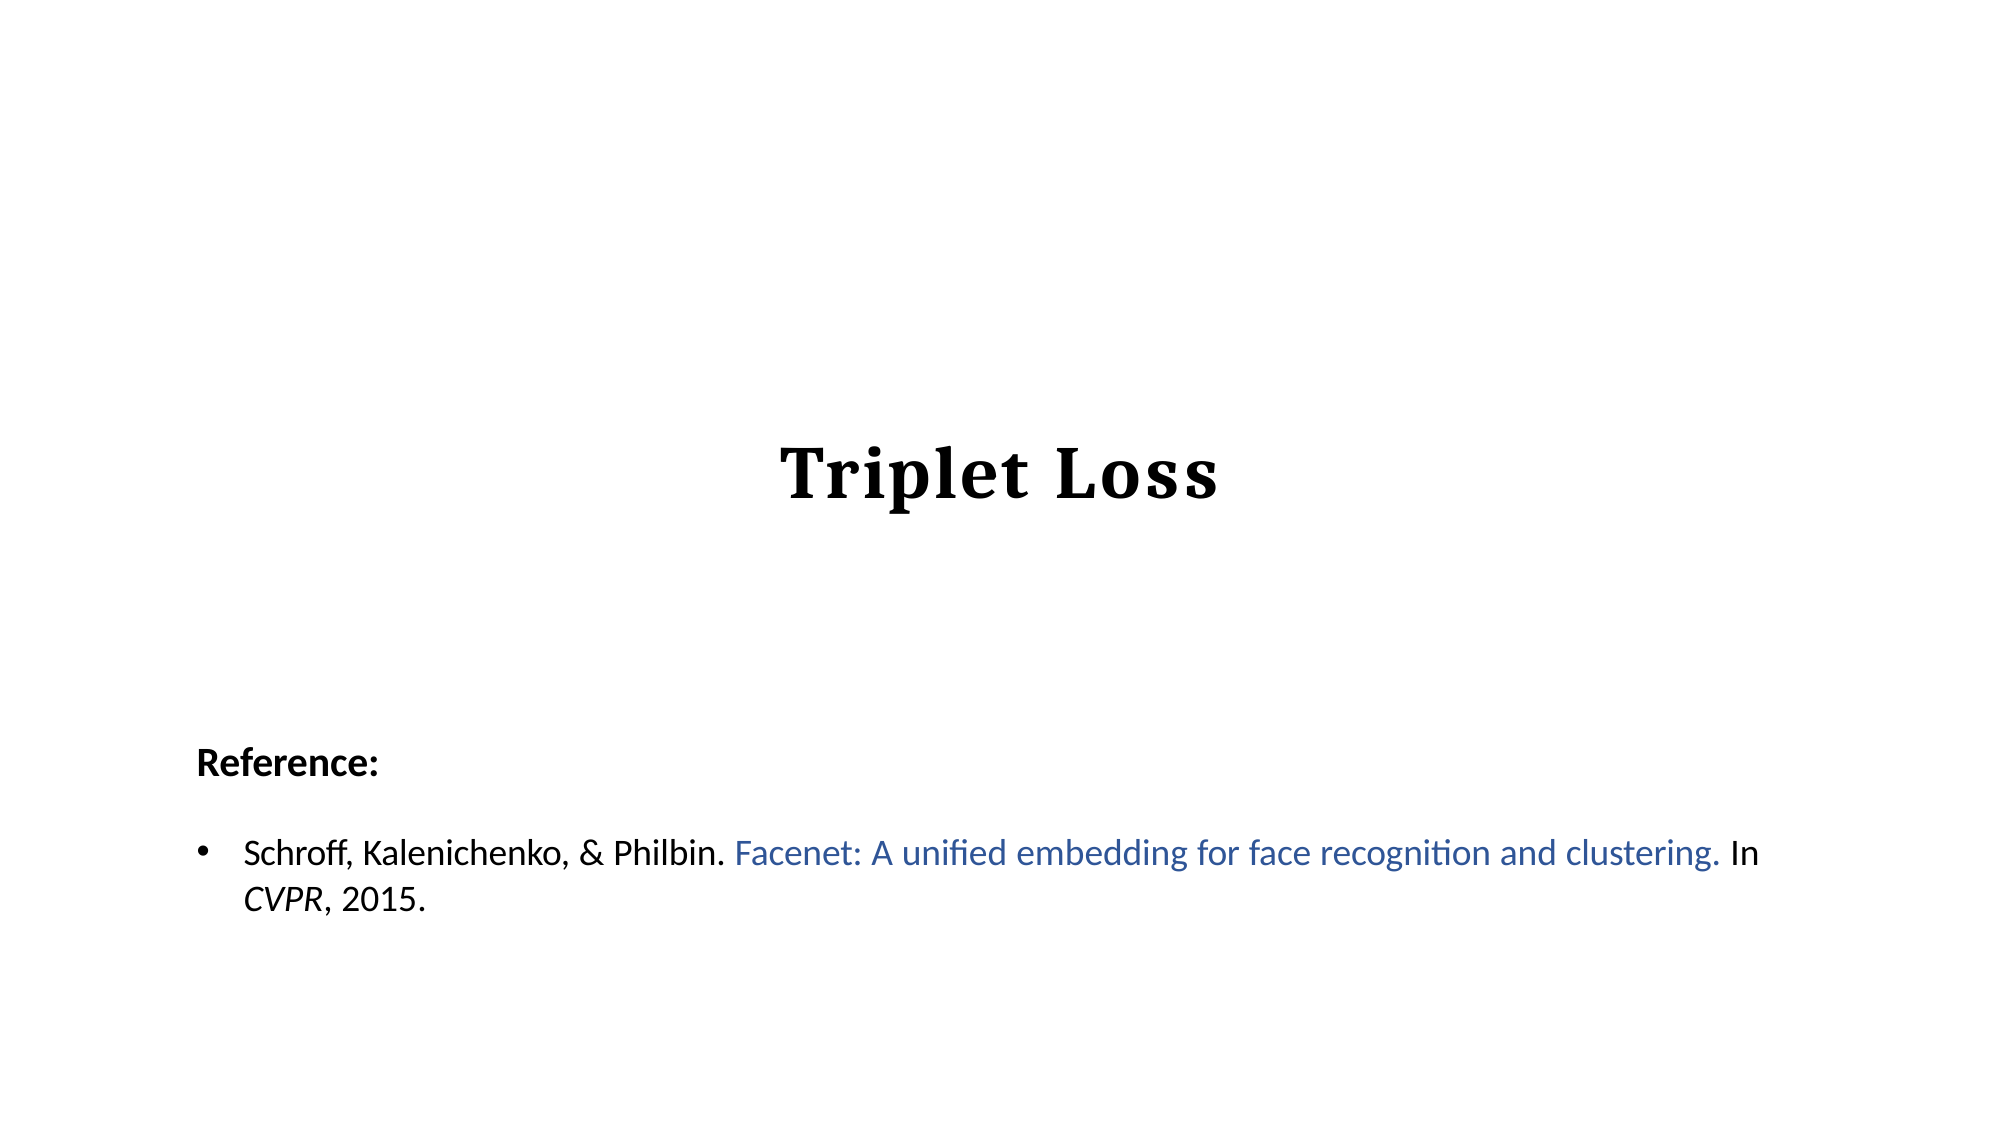

# Triplet Loss
Reference:
Schroff, Kalenichenko, & Philbin. Facenet: A unified embedding for face recognition and clustering. In
CVPR, 2015.